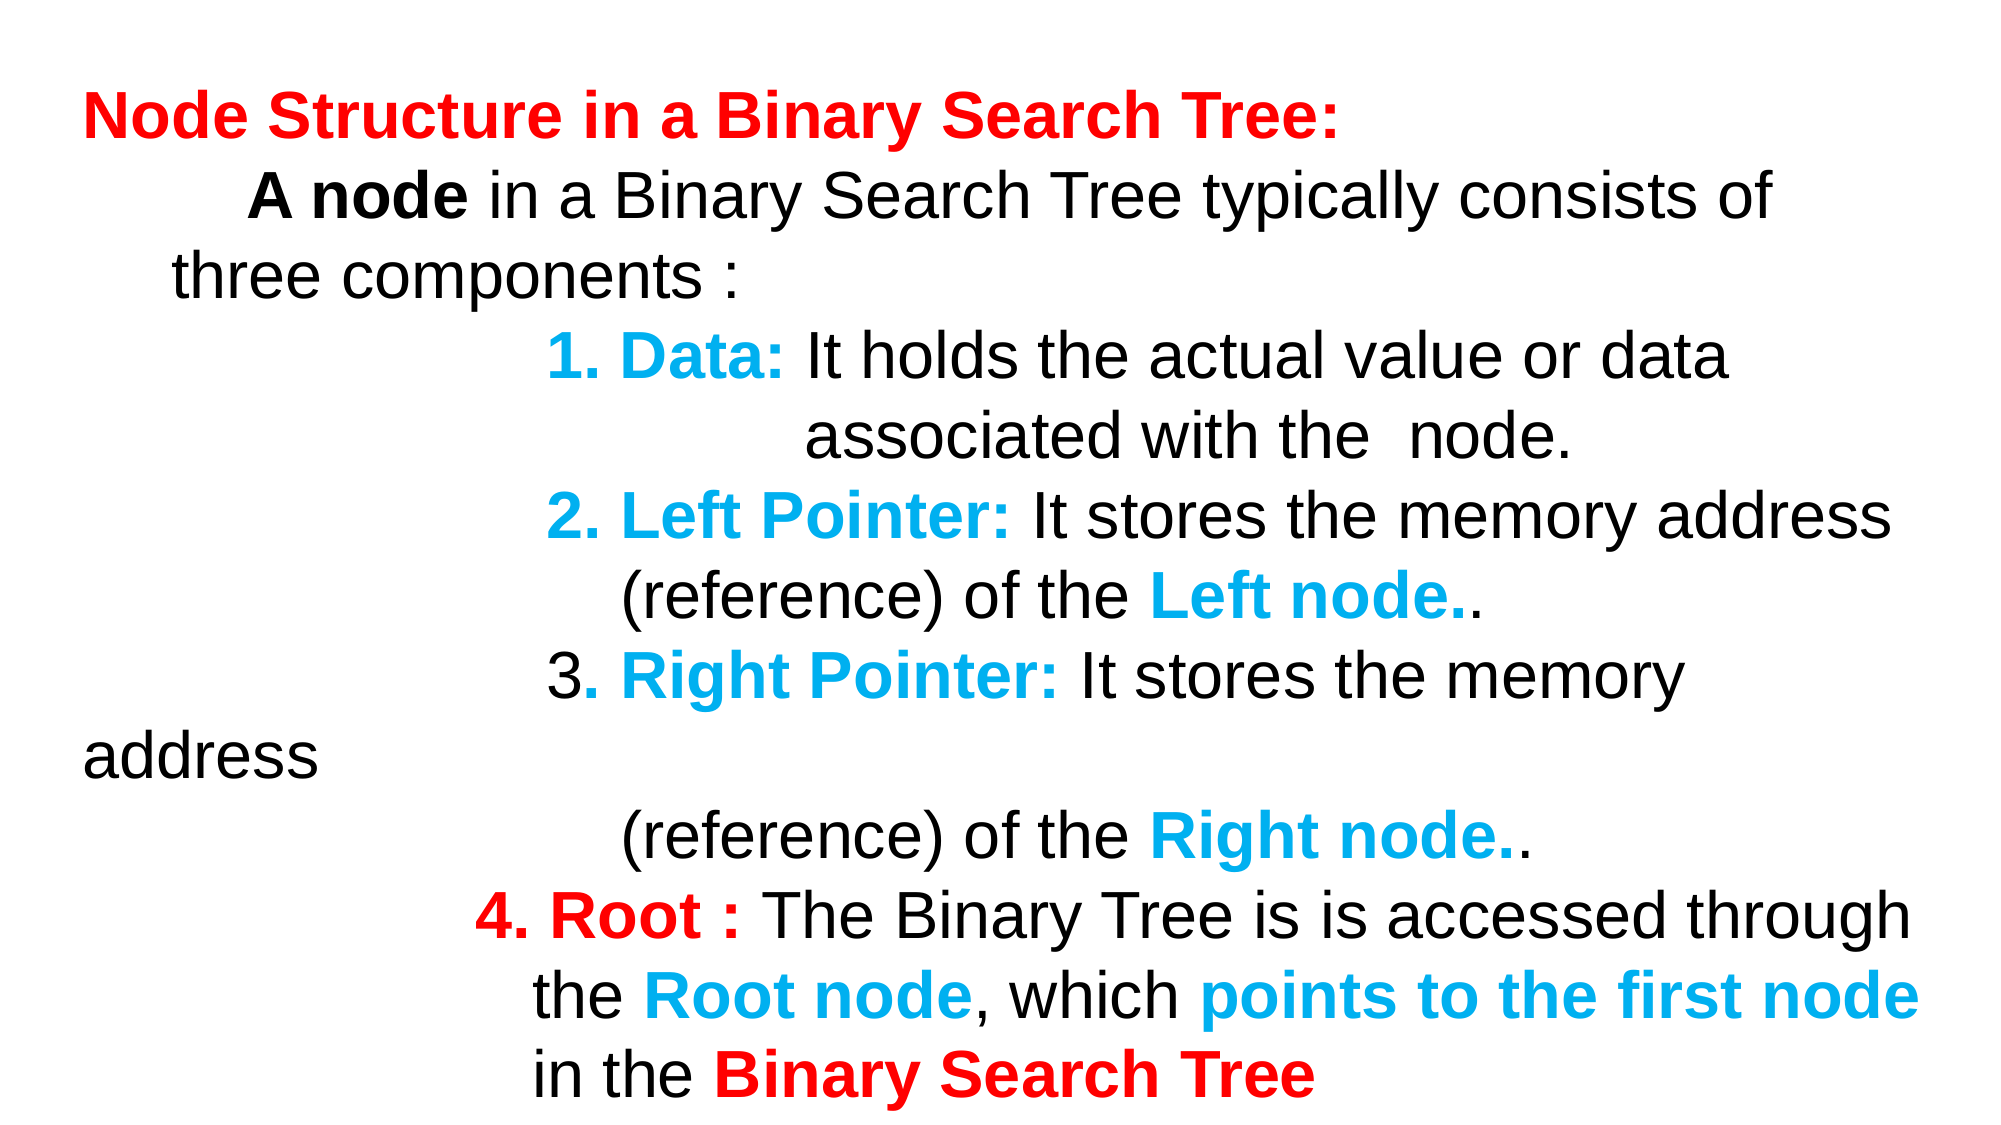

Node Structure in a Binary Search Tree:
A node in a Binary Search Tree typically consists of three components :
                     1. Data: It holds the actual value or data
                                   associated with the  node.
                     2. Left Pointer: It stores the memory address
                         (reference) of the Left node..
                     3. Right Pointer: It stores the memory address
                         (reference) of the Right node..
 4. Root : The Binary Tree is is accessed through 	the Root node, which points to the first node 	in the Binary Search Tree